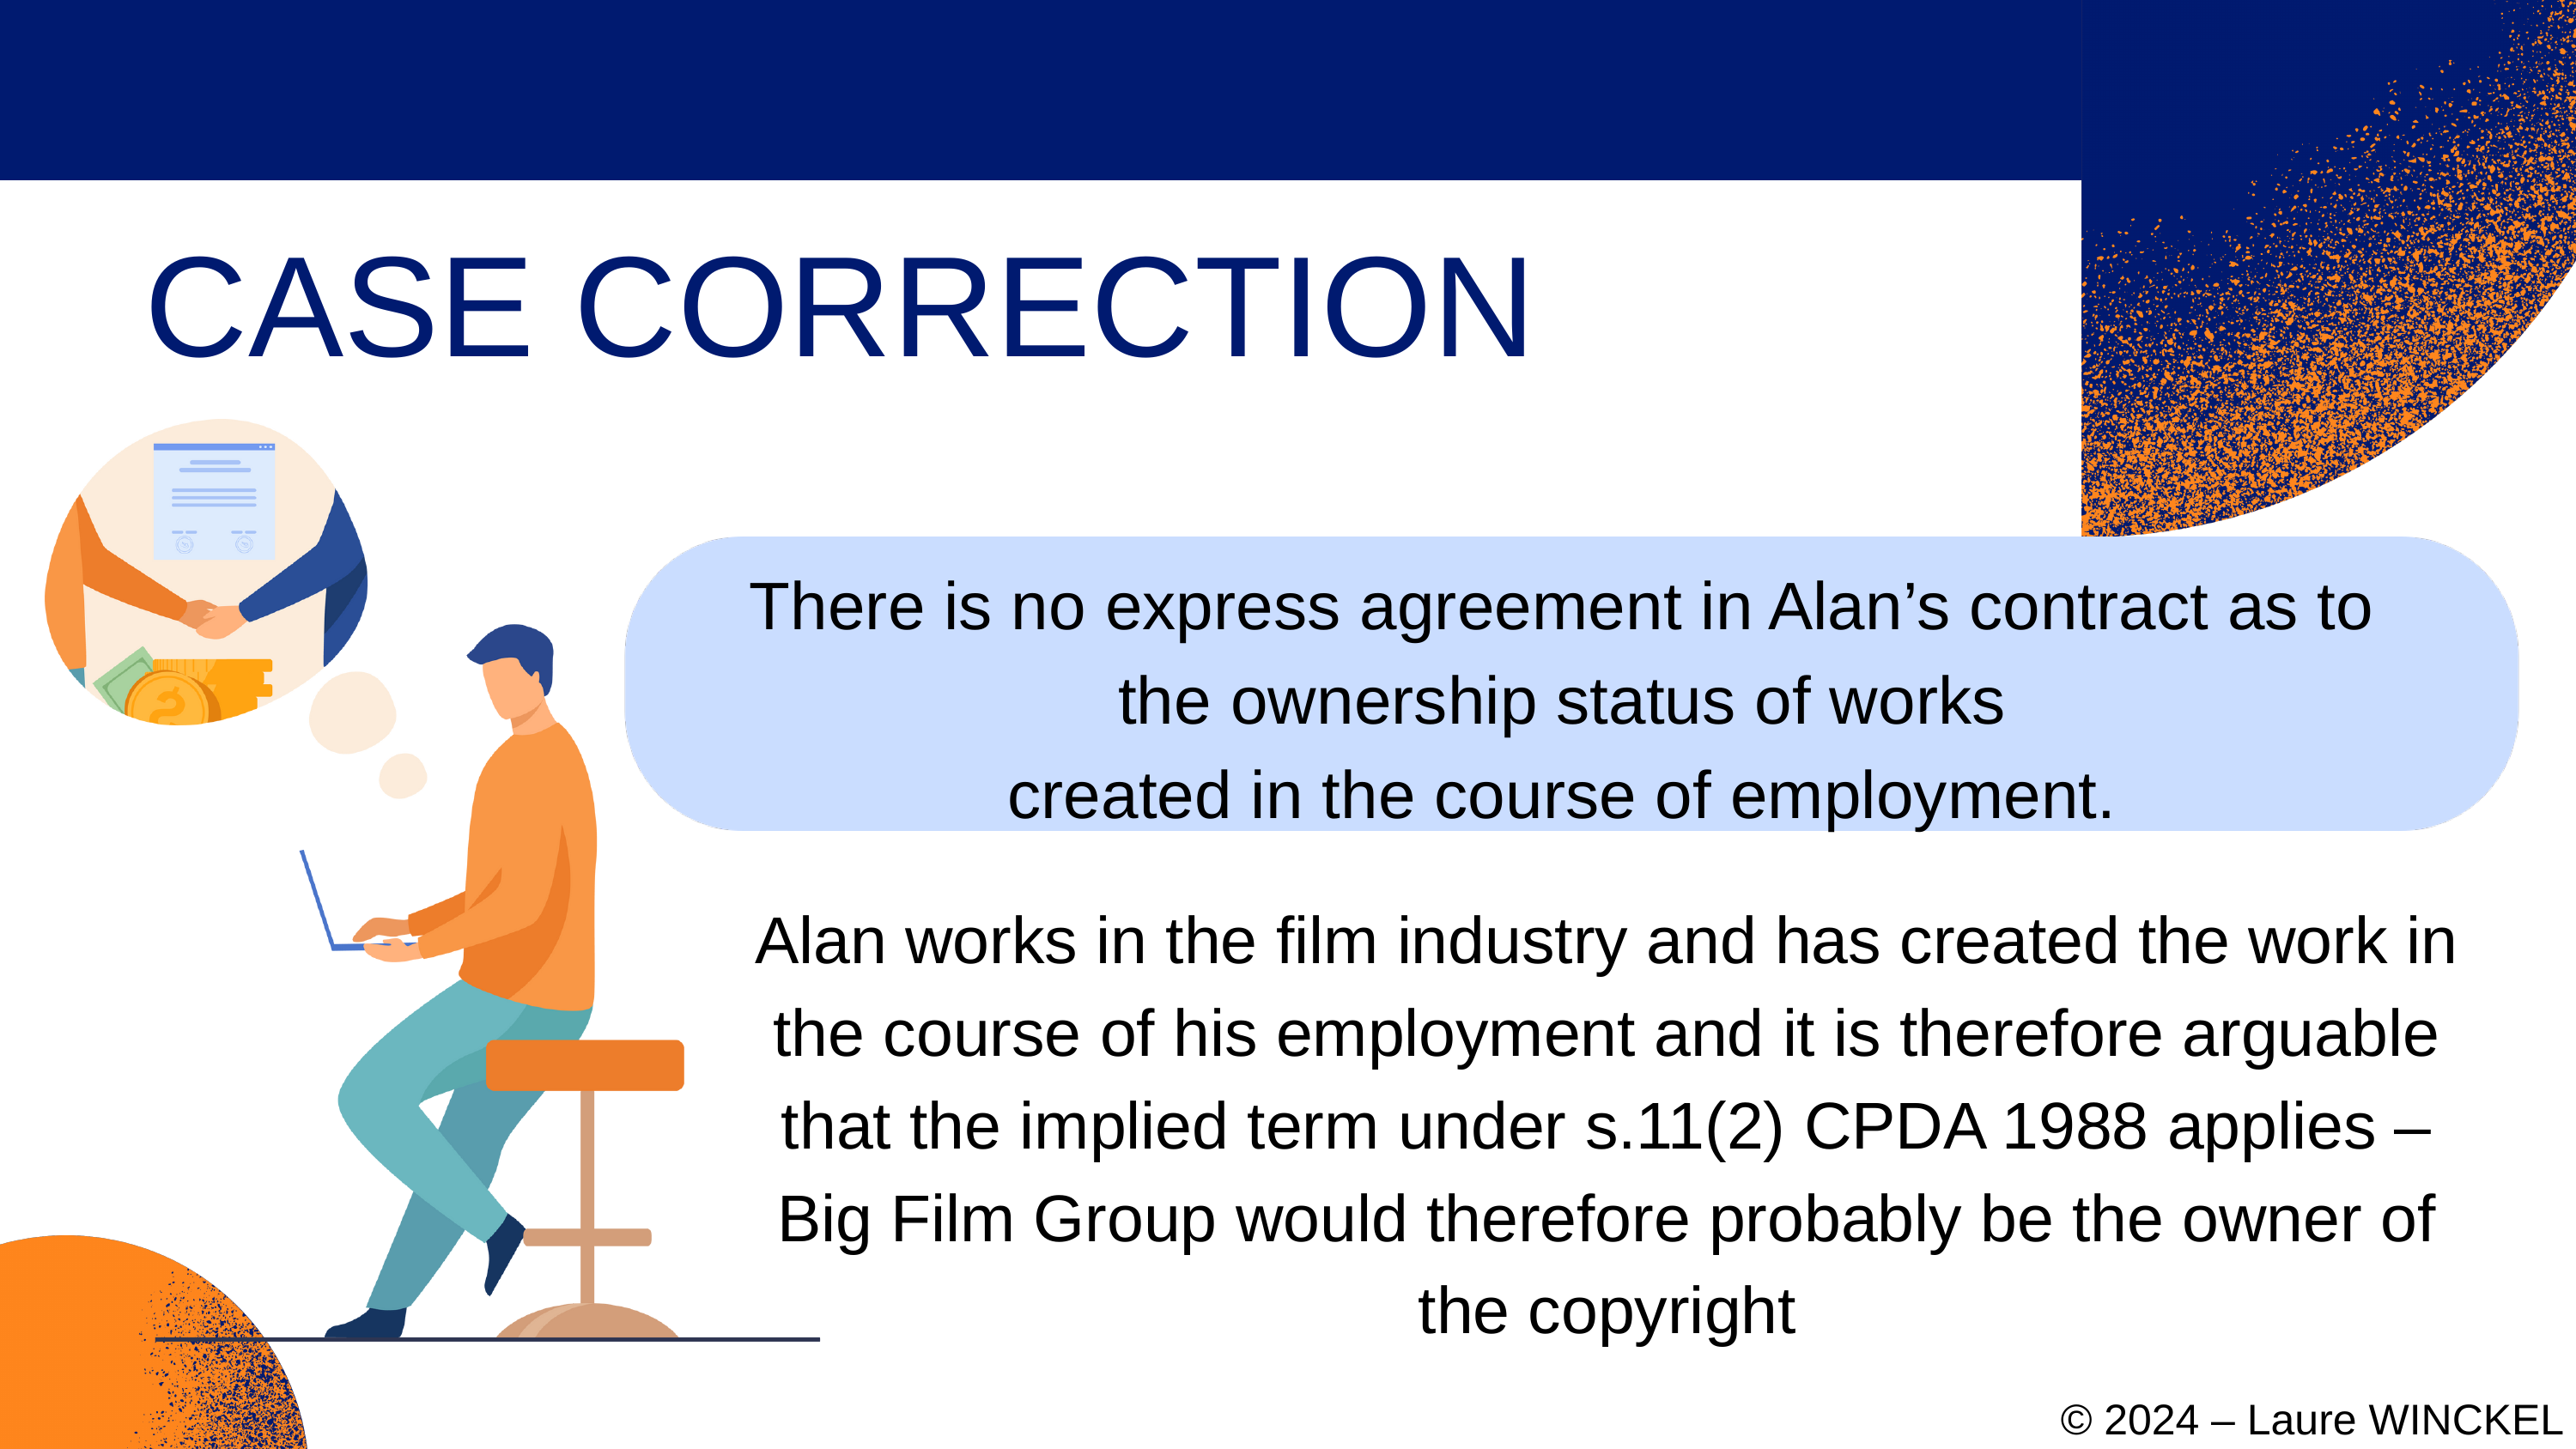

CASE CORRECTION

There is no express agreement in Alan’s contract as to
the ownership status of works
created in the course of employment.
Alan works in the film industry and has created the work in the course of his employment and it is therefore arguable that the implied term under s.11(2) CPDA 1988 applies – Big Film Group would therefore probably be the owner of the copyright

© 2024 – Laure WINCKEL